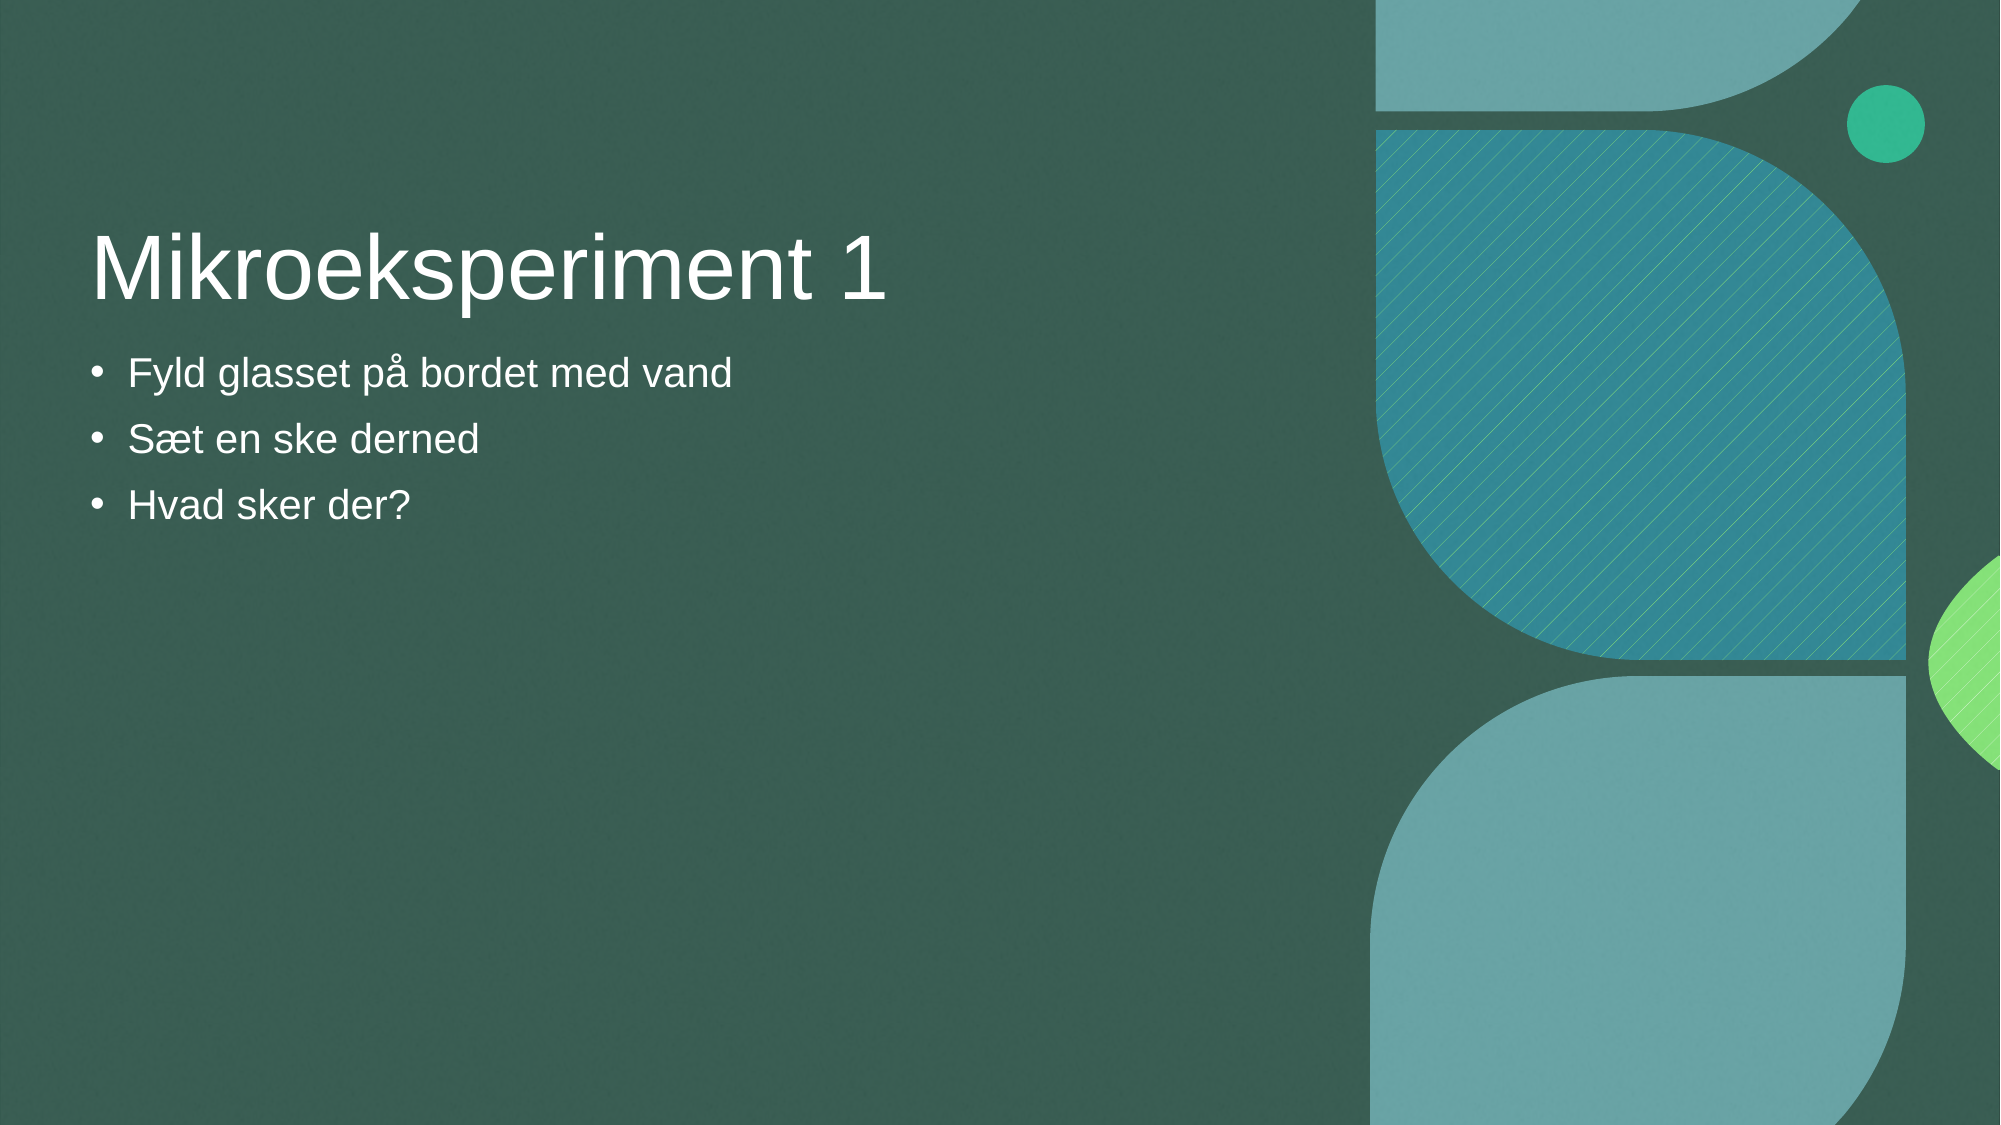

# Mikroeksperiment 1
Fyld glasset på bordet med vand
Sæt en ske derned
Hvad sker der?